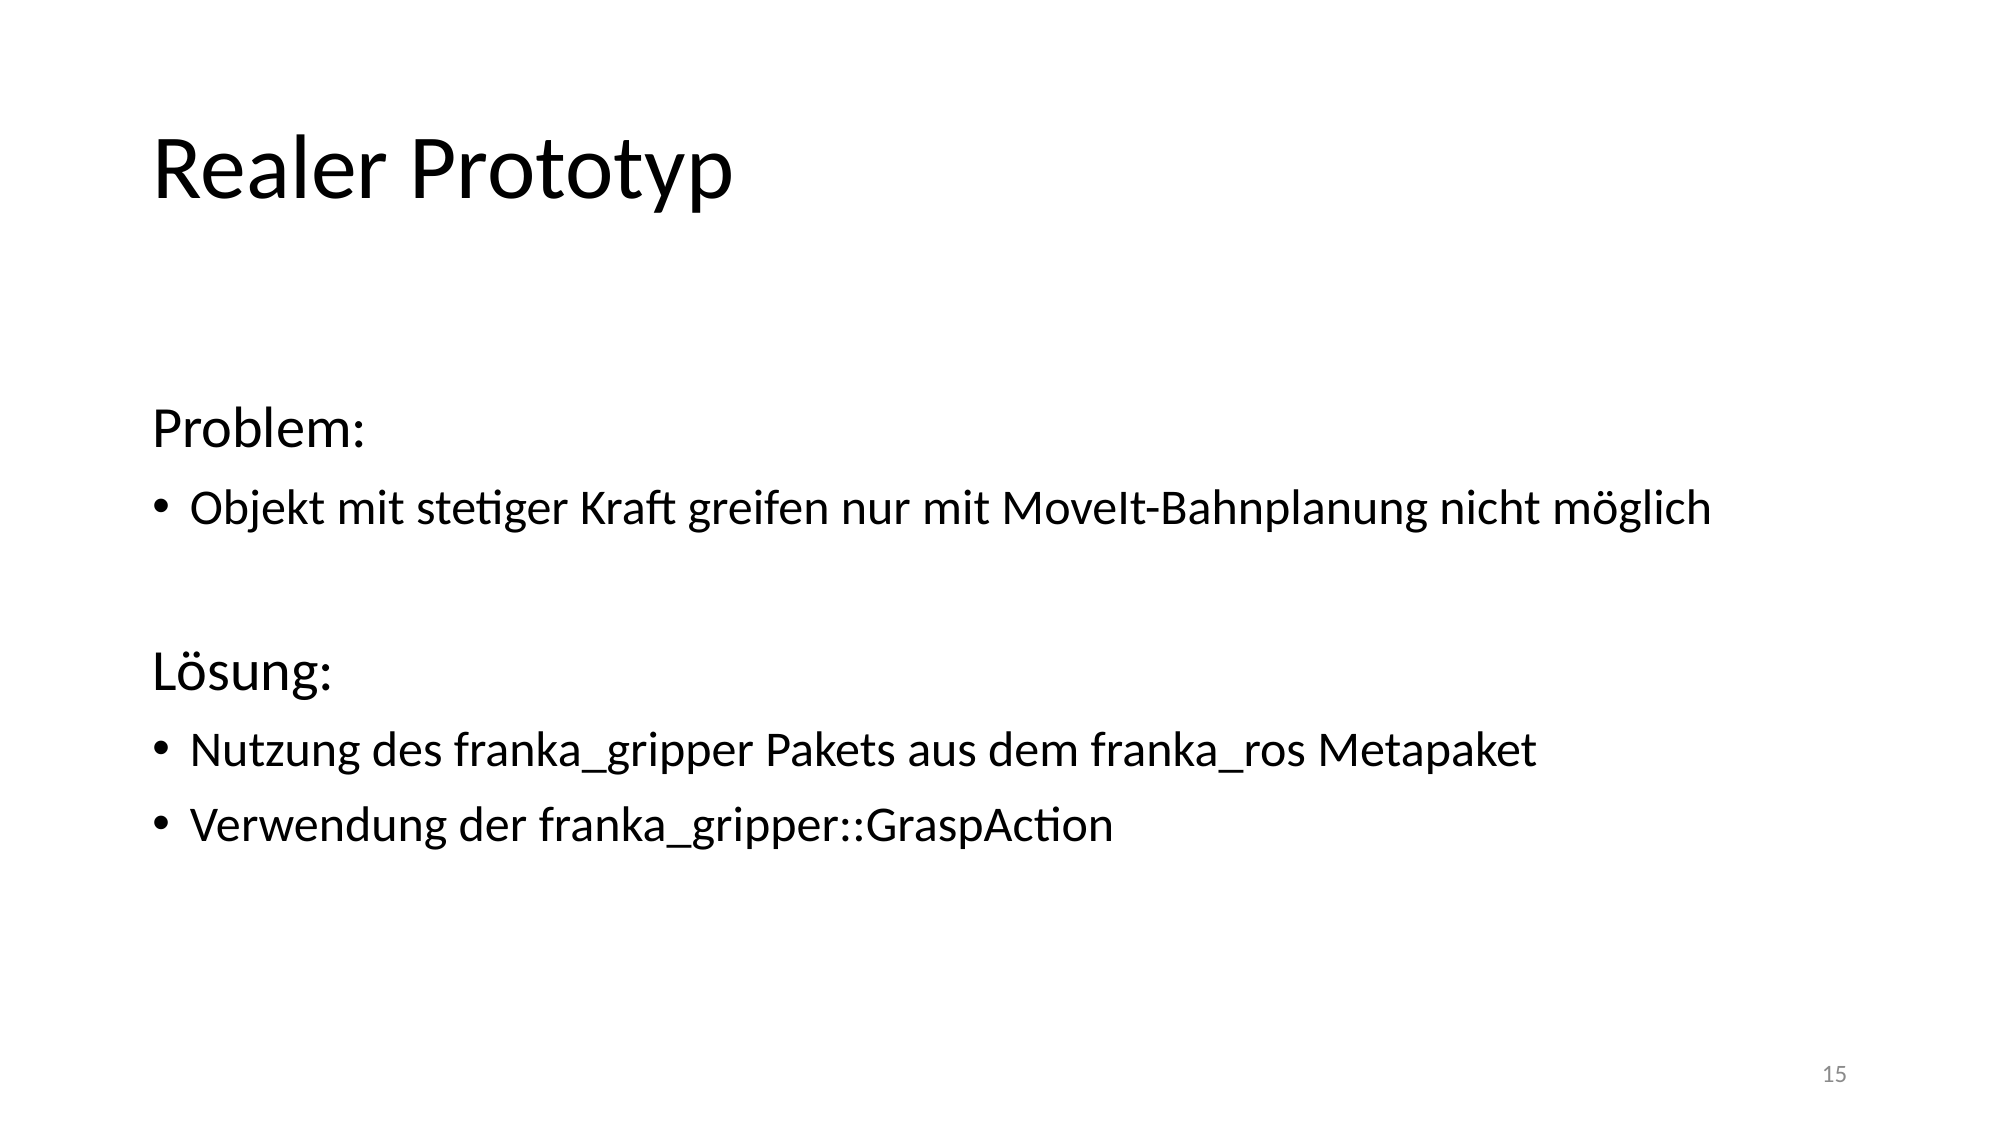

# Realer Prototyp

Problem:
Objekt mit stetiger Kraft greifen nur mit MoveIt-Bahnplanung nicht möglich

Lösung:
Nutzung des franka_gripper Pakets aus dem franka_ros Metapaket
Verwendung der franka_gripper::GraspAction

15